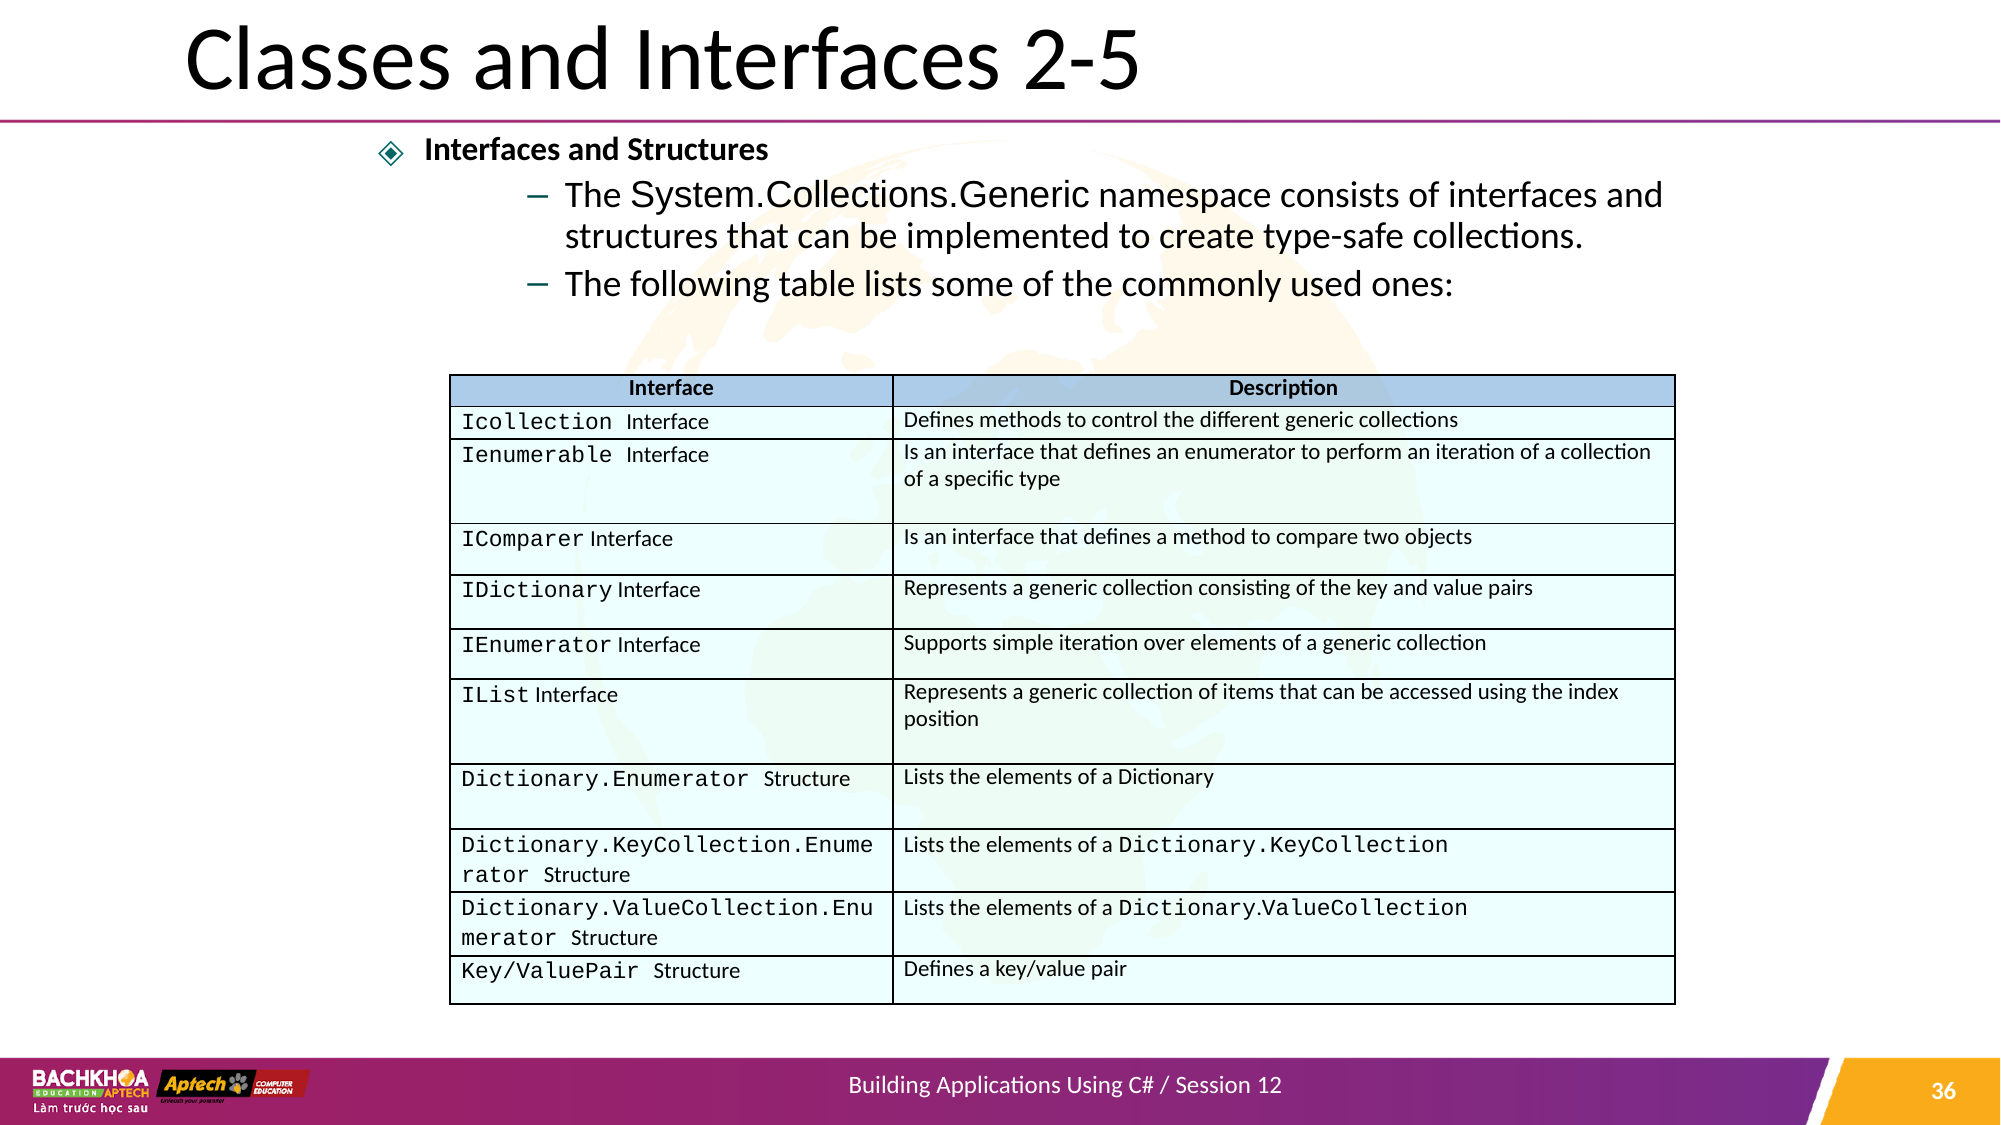

# Classes and Interfaces 2-5
Interfaces and Structures
The System.Collections.Generic namespace consists of interfaces and structures that can be implemented to create type-safe collections.
The following table lists some of the commonly used ones:

| Interface | Description |
| --- | --- |
| Icollection Interface | Defines methods to control the different generic collections |
| Ienumerable Interface | Is an interface that defines an enumerator to perform an iteration of a collection of a specific type |
| IComparer Interface | Is an interface that defines a method to compare two objects |
| IDictionary Interface | Represents a generic collection consisting of the key and value pairs |
| IEnumerator Interface | Supports simple iteration over elements of a generic collection |
| IList Interface | Represents a generic collection of items that can be accessed using the index position |
| Dictionary.Enumerator Structure | Lists the elements of a Dictionary |
| Dictionary.KeyCollection.Enumerator Structure | Lists the elements of a Dictionary.KeyCollection |
| Dictionary.ValueCollection.Enumerator Structure | Lists the elements of a Dictionary.ValueCollection |
| Key/ValuePair Structure | Defines a key/value pair |
36
Building Applications Using C# / Session 12